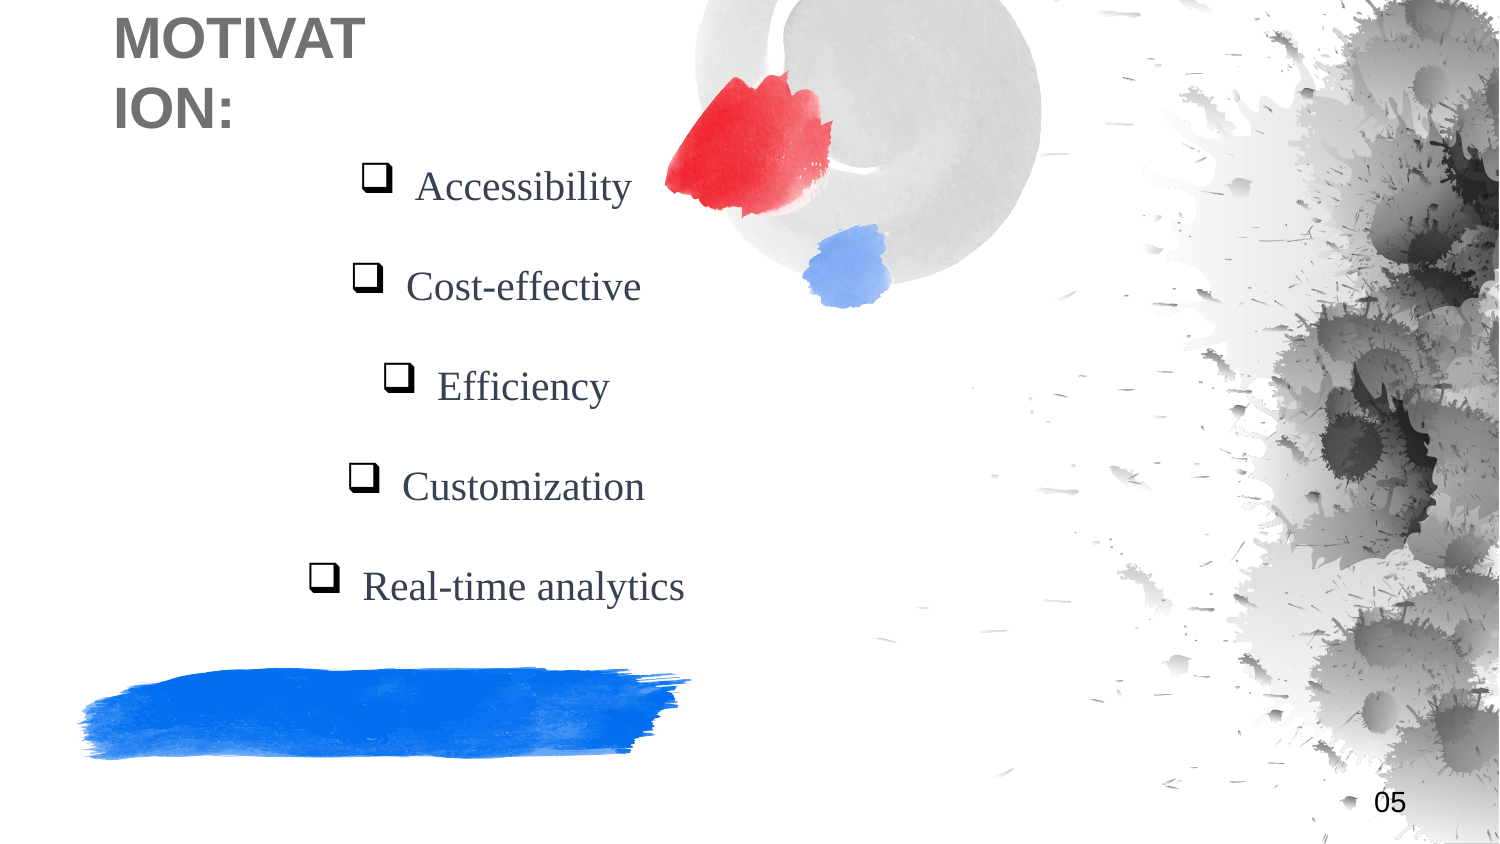

MOTIVATION:
Accessibility

Cost-effective

Efficiency

Customization

Real-time analytics
05